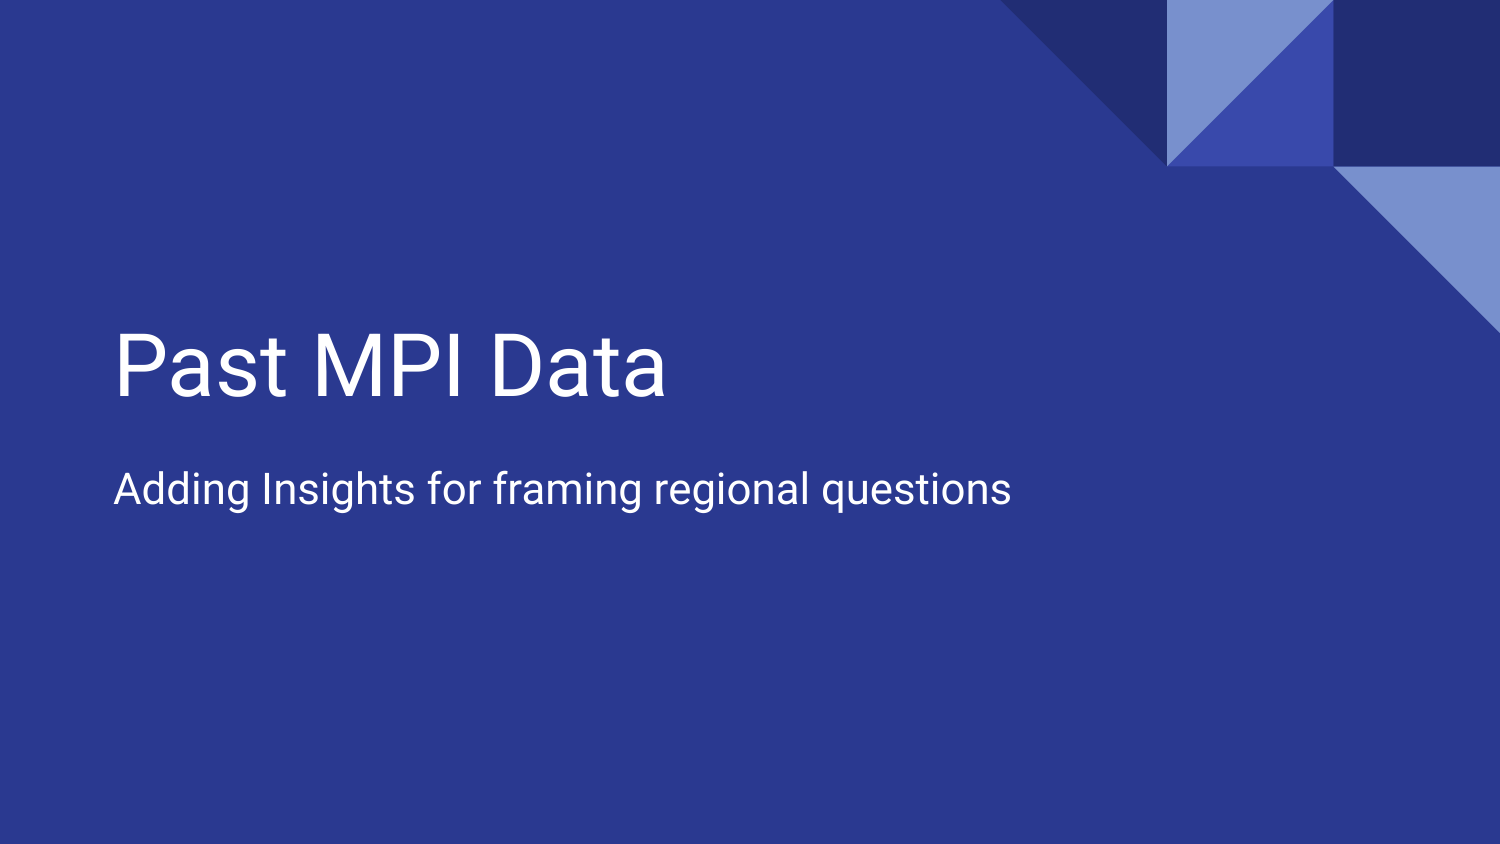

# Past MPI Data
Adding Insights for framing regional questions